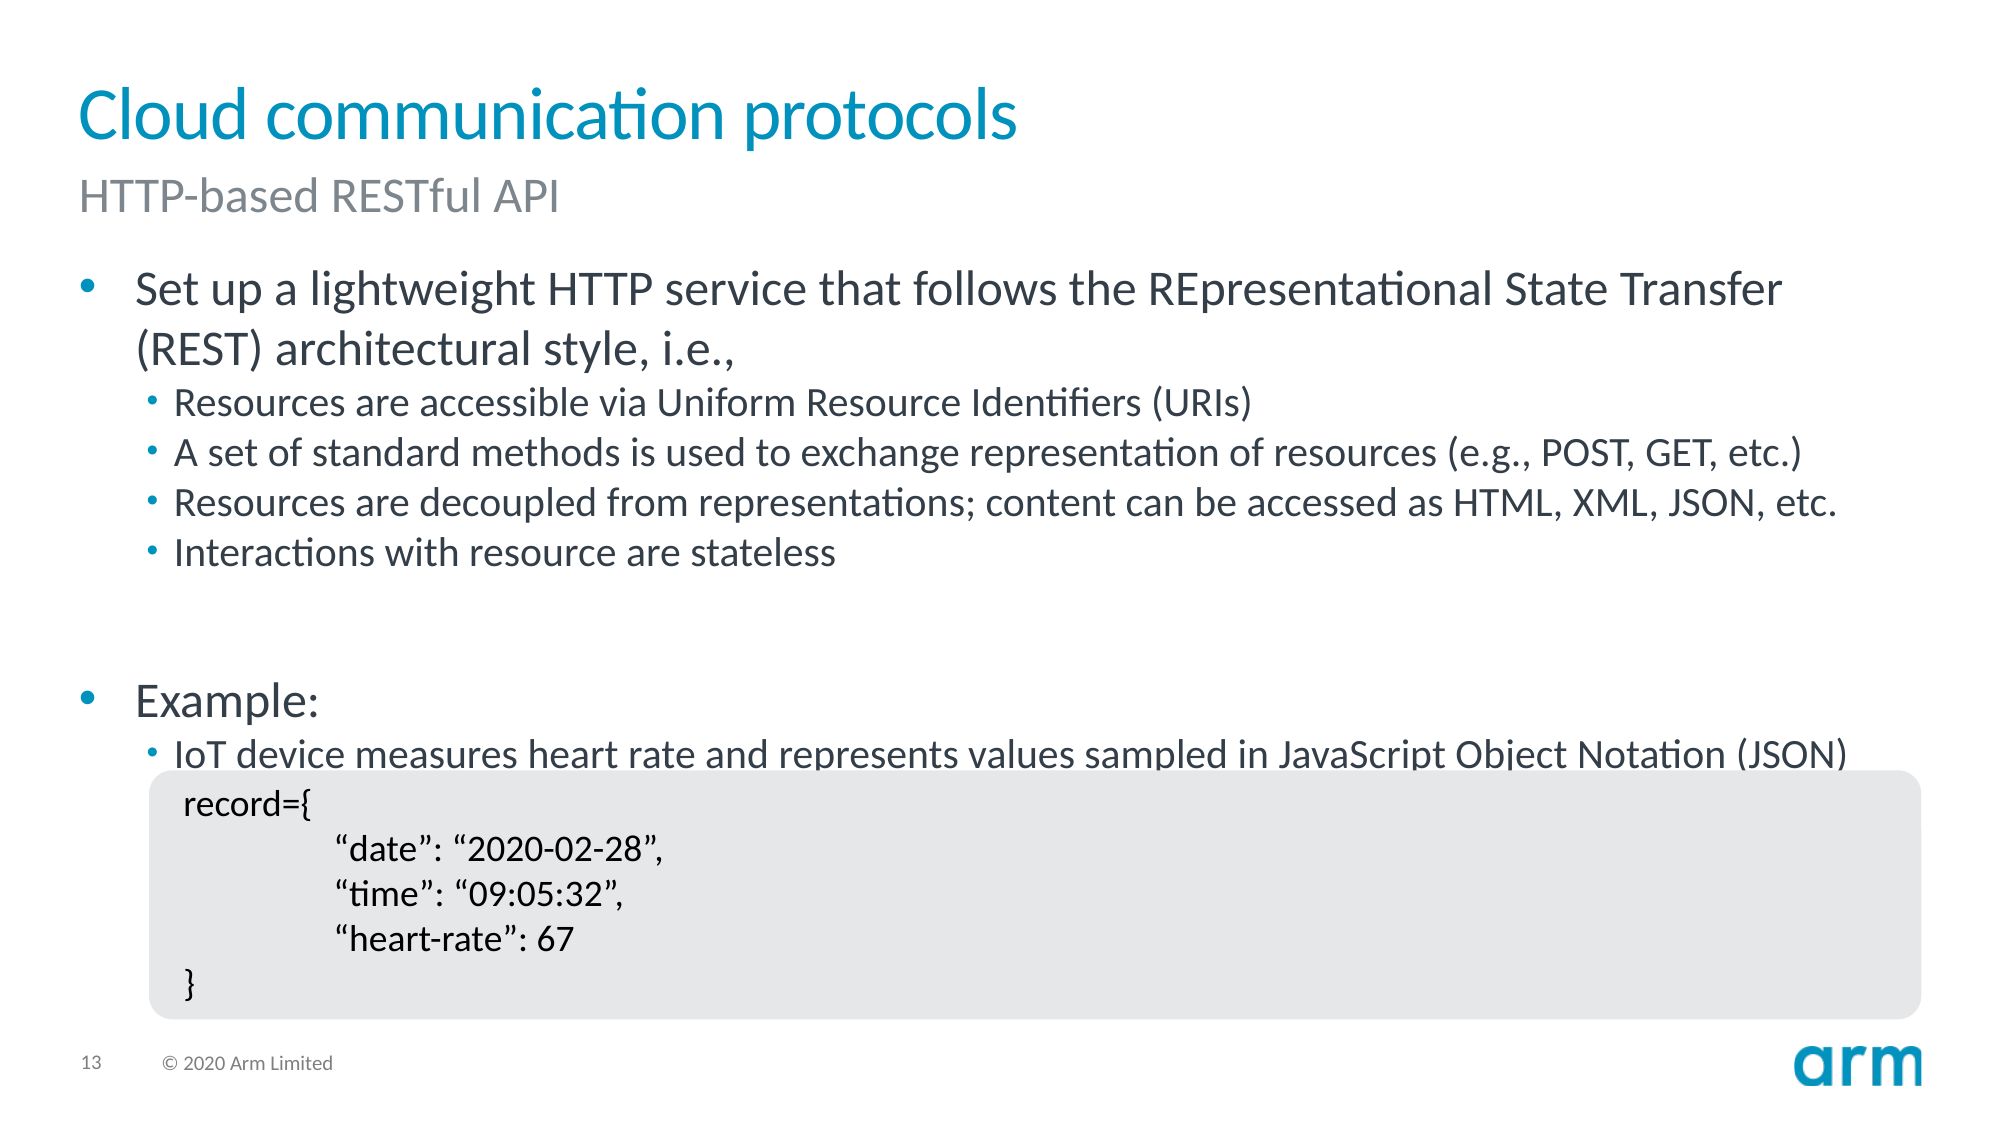

# Cloud communication protocols
HTTP-based RESTful API
Set up a lightweight HTTP service that follows the REpresentational State Transfer (REST) architectural style, i.e.,
Resources are accessible via Uniform Resource Identifiers (URIs)
A set of standard methods is used to exchange representation of resources (e.g., POST, GET, etc.)
Resources are decoupled from representations; content can be accessed as HTML, XML, JSON, etc.
Interactions with resource are stateless

Example:
IoT device measures heart rate and represents values sampled in JavaScript Object Notation (JSON)

record={
	“date”: “2020-02-28”,
	“time”: “09:05:32”,
	“heart-rate”: 67
}